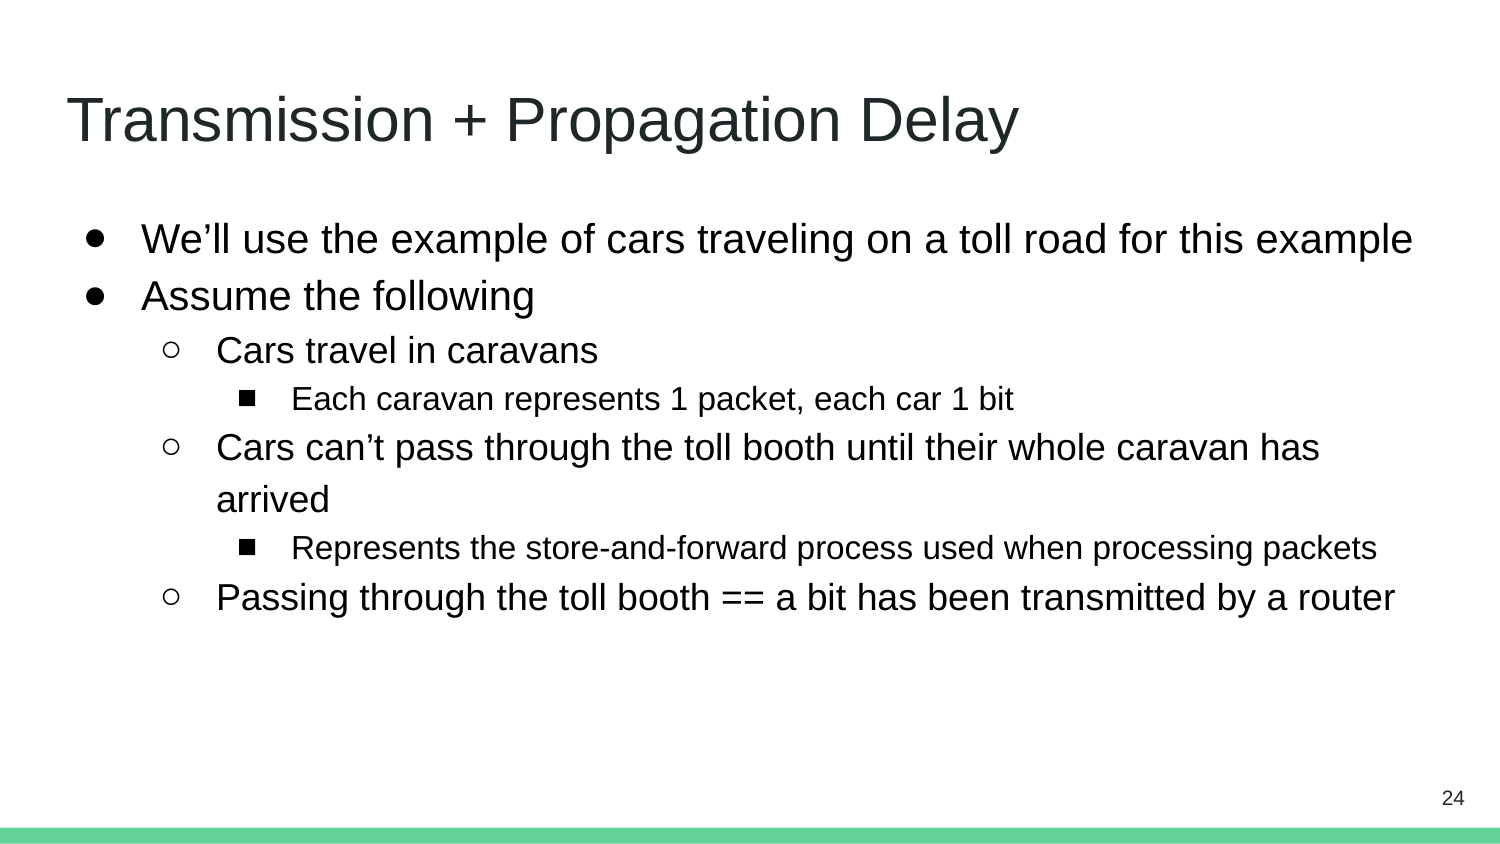

# Transmission + Propagation Delay
We’ll use the example of cars traveling on a toll road for this example
Assume the following
Cars travel in caravans
Each caravan represents 1 packet, each car 1 bit
Cars can’t pass through the toll booth until their whole caravan has arrived
Represents the store-and-forward process used when processing packets
Passing through the toll booth == a bit has been transmitted by a router
24